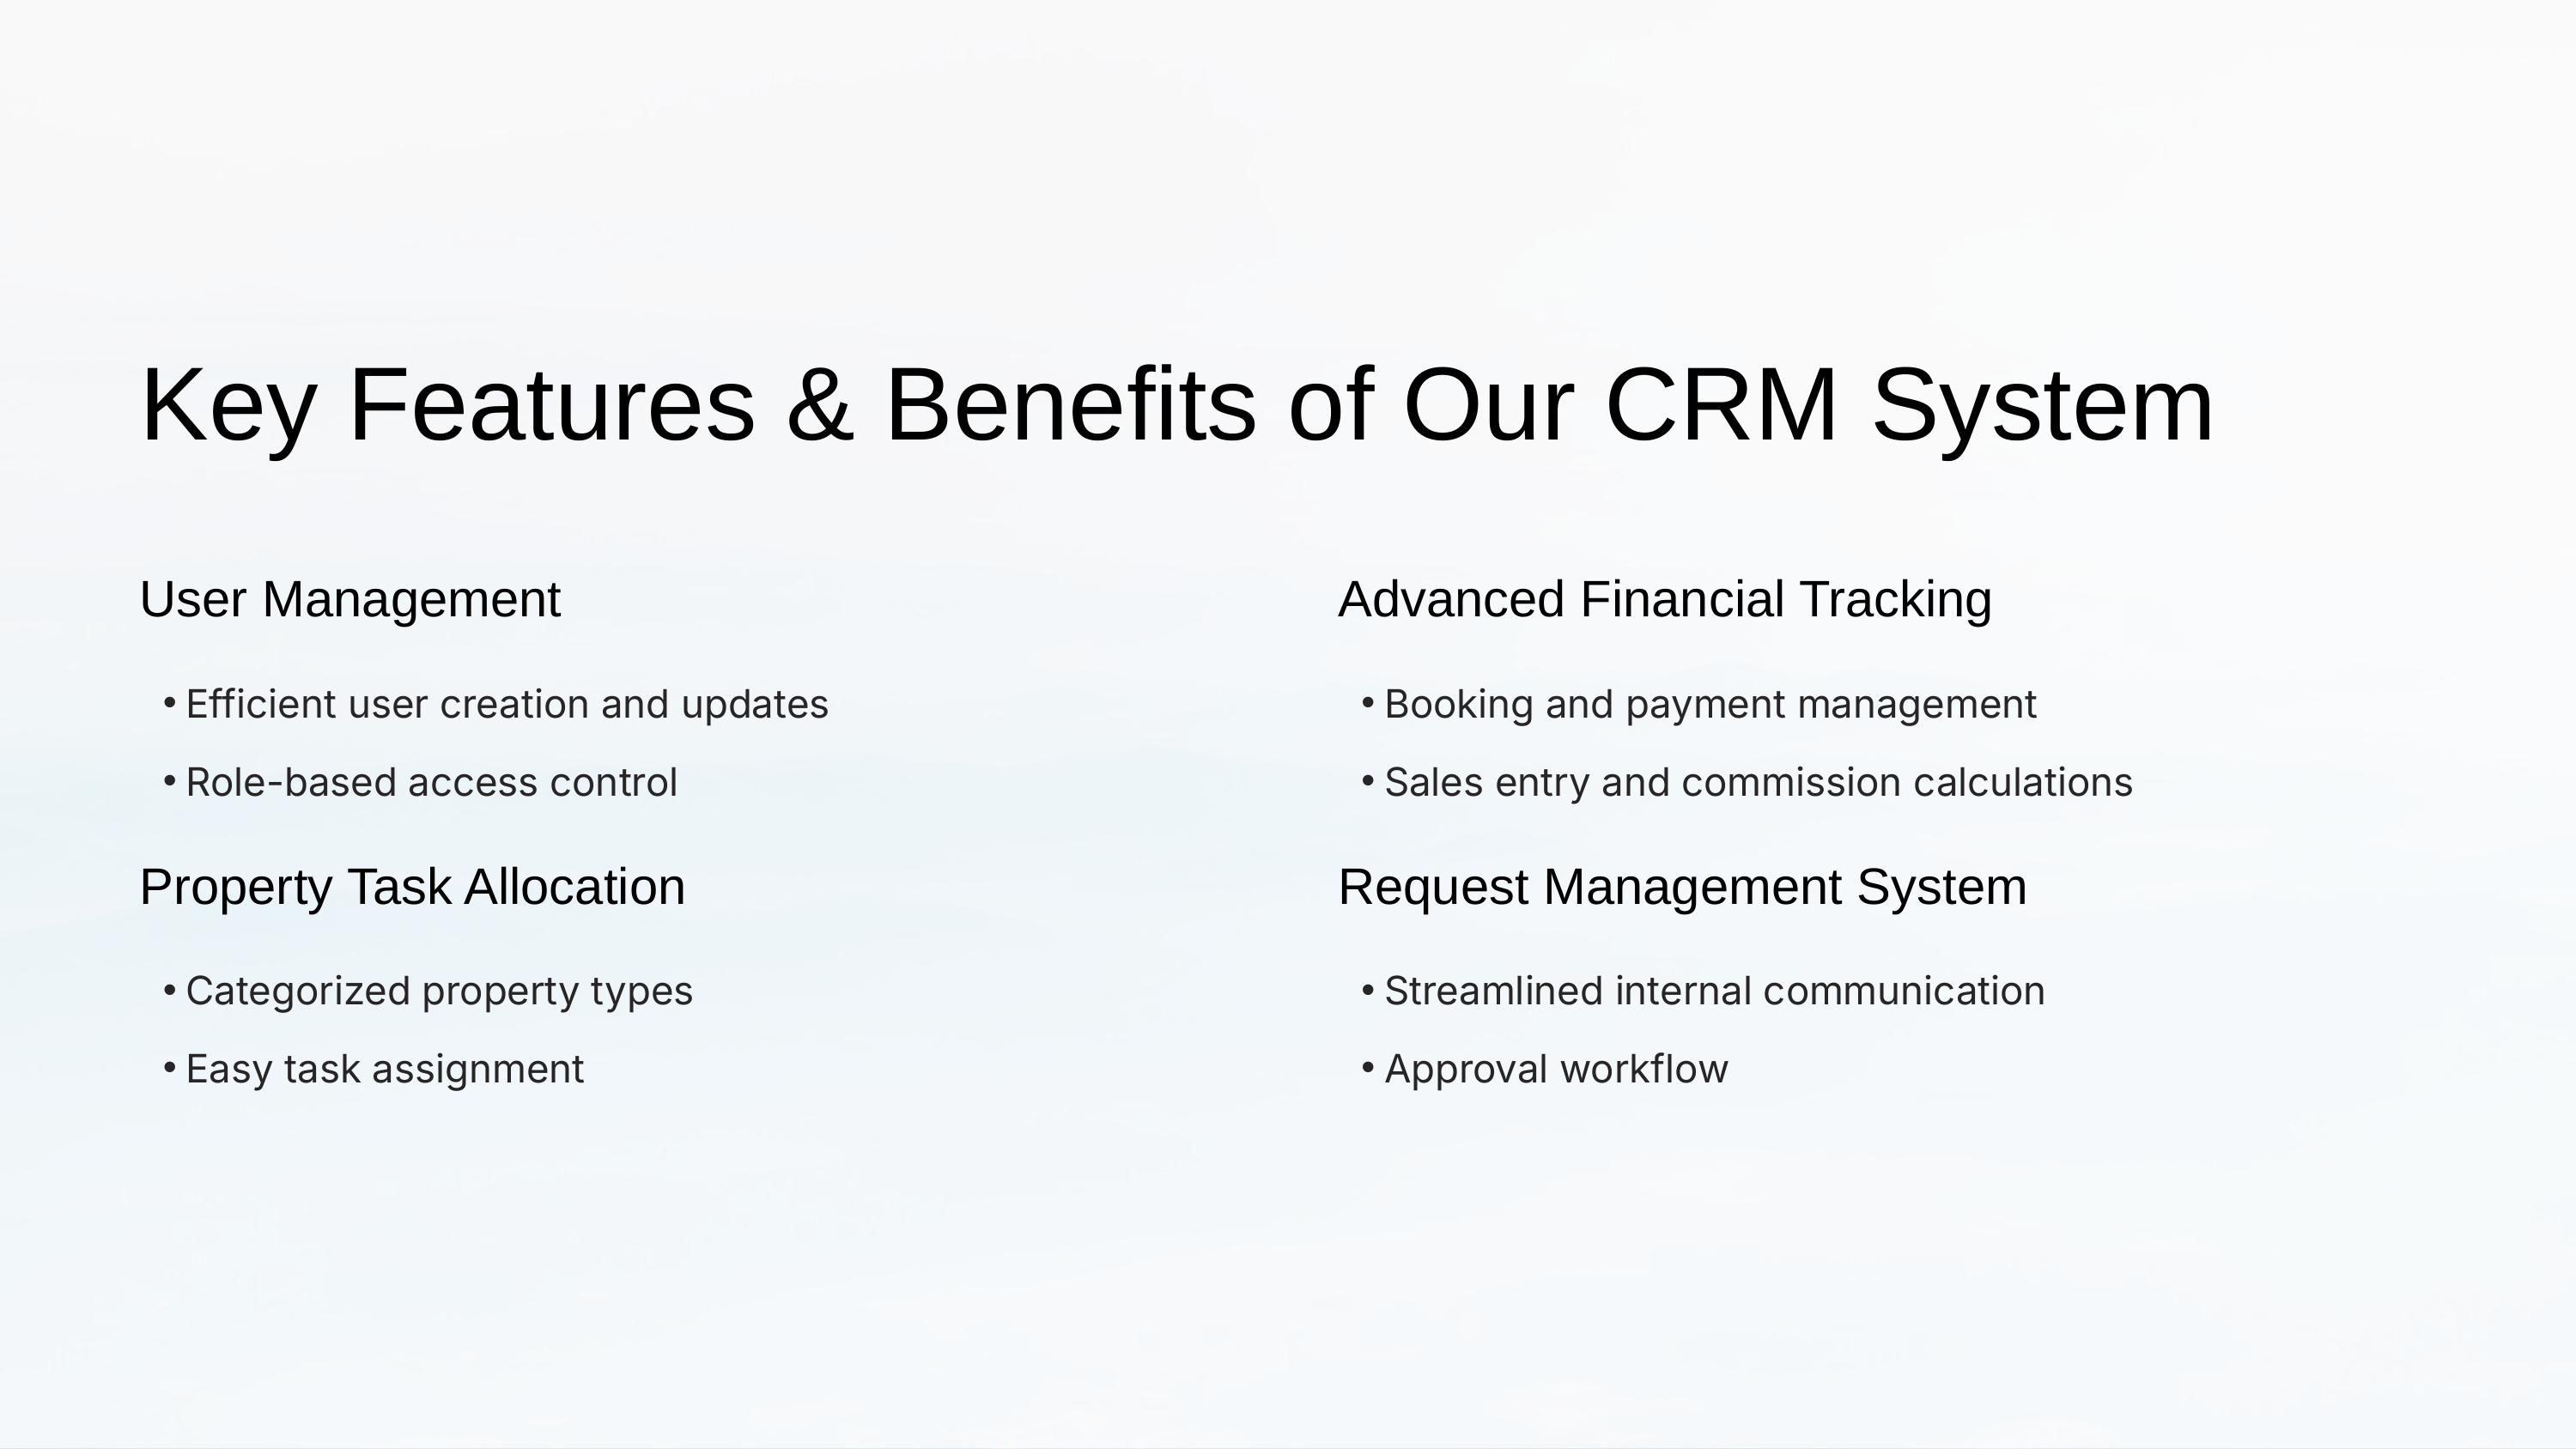

Key Features & Benefits of Our CRM System

User Management

Advanced Financial Tracking

Efficient user creation and updates

Booking and payment management

Role-based access control

Sales entry and commission calculations

Property Task Allocation

Request Management System

Categorized property types

Streamlined internal communication

Easy task assignment

Approval workflow